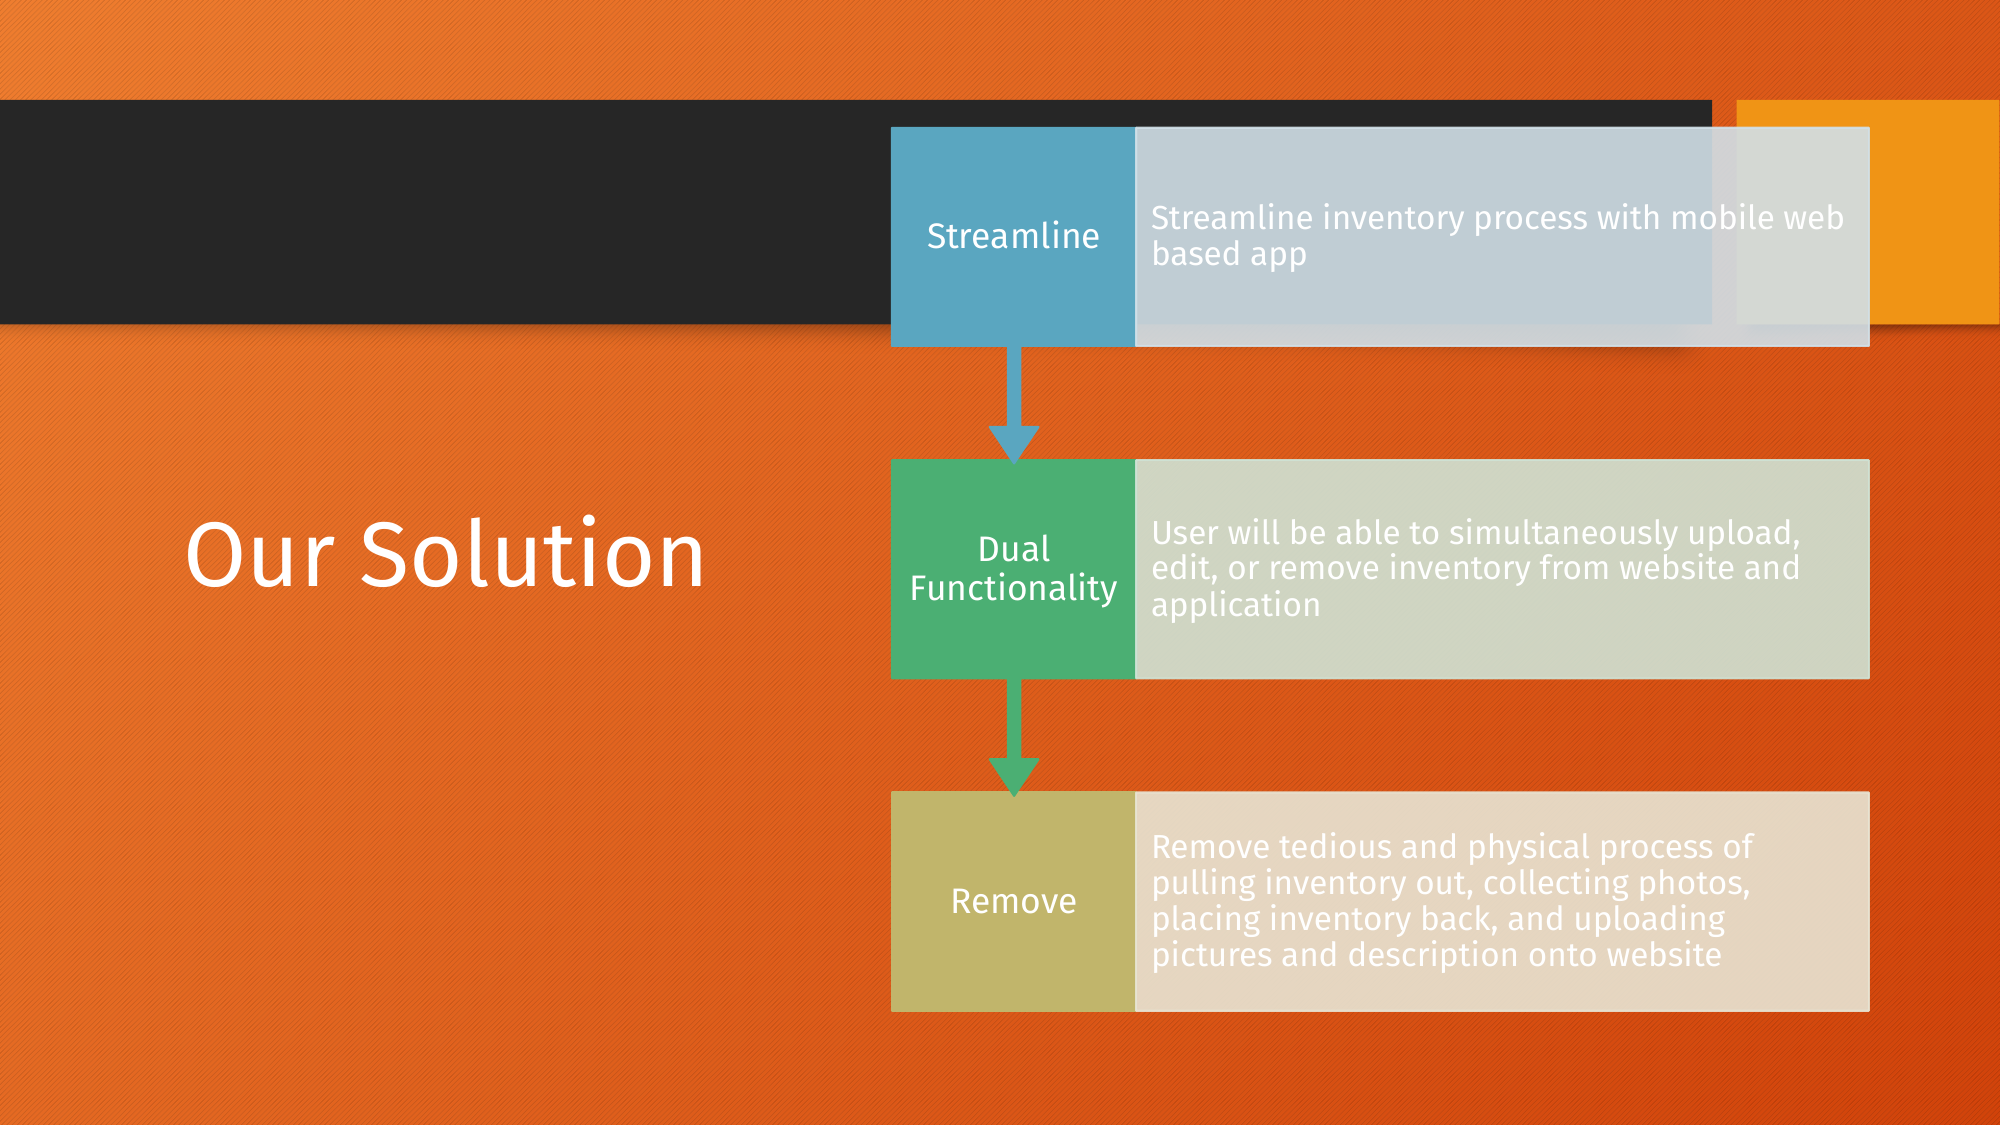

Remove
Remove tedious and physical process of pulling inventory out, collecting photos, placing inventory back, and uploading pictures and description onto website
Dual Functionality
User will be able to simultaneously upload, edit, or remove inventory from website and application
Streamline
Streamline inventory process with mobile web based app
# Our Solution